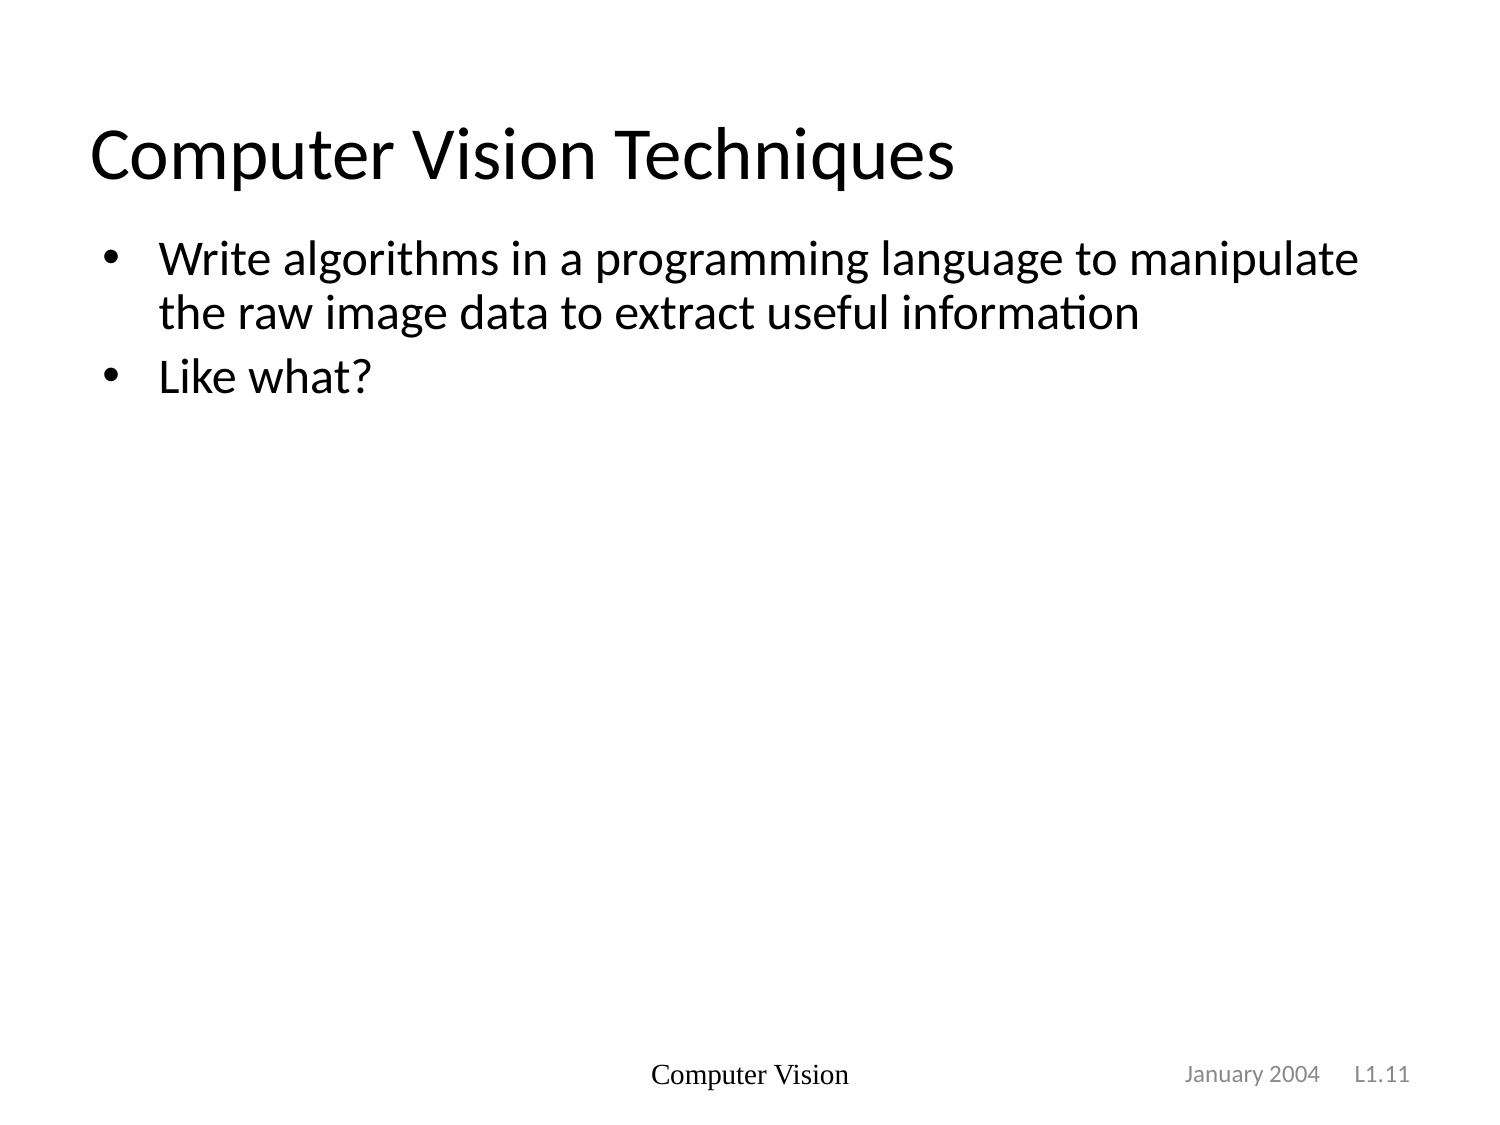

# Computer Vision Techniques
Write algorithms in a programming language to manipulate the raw image data to extract useful information
Like what?
Computer Vision
January 2004      L1.11